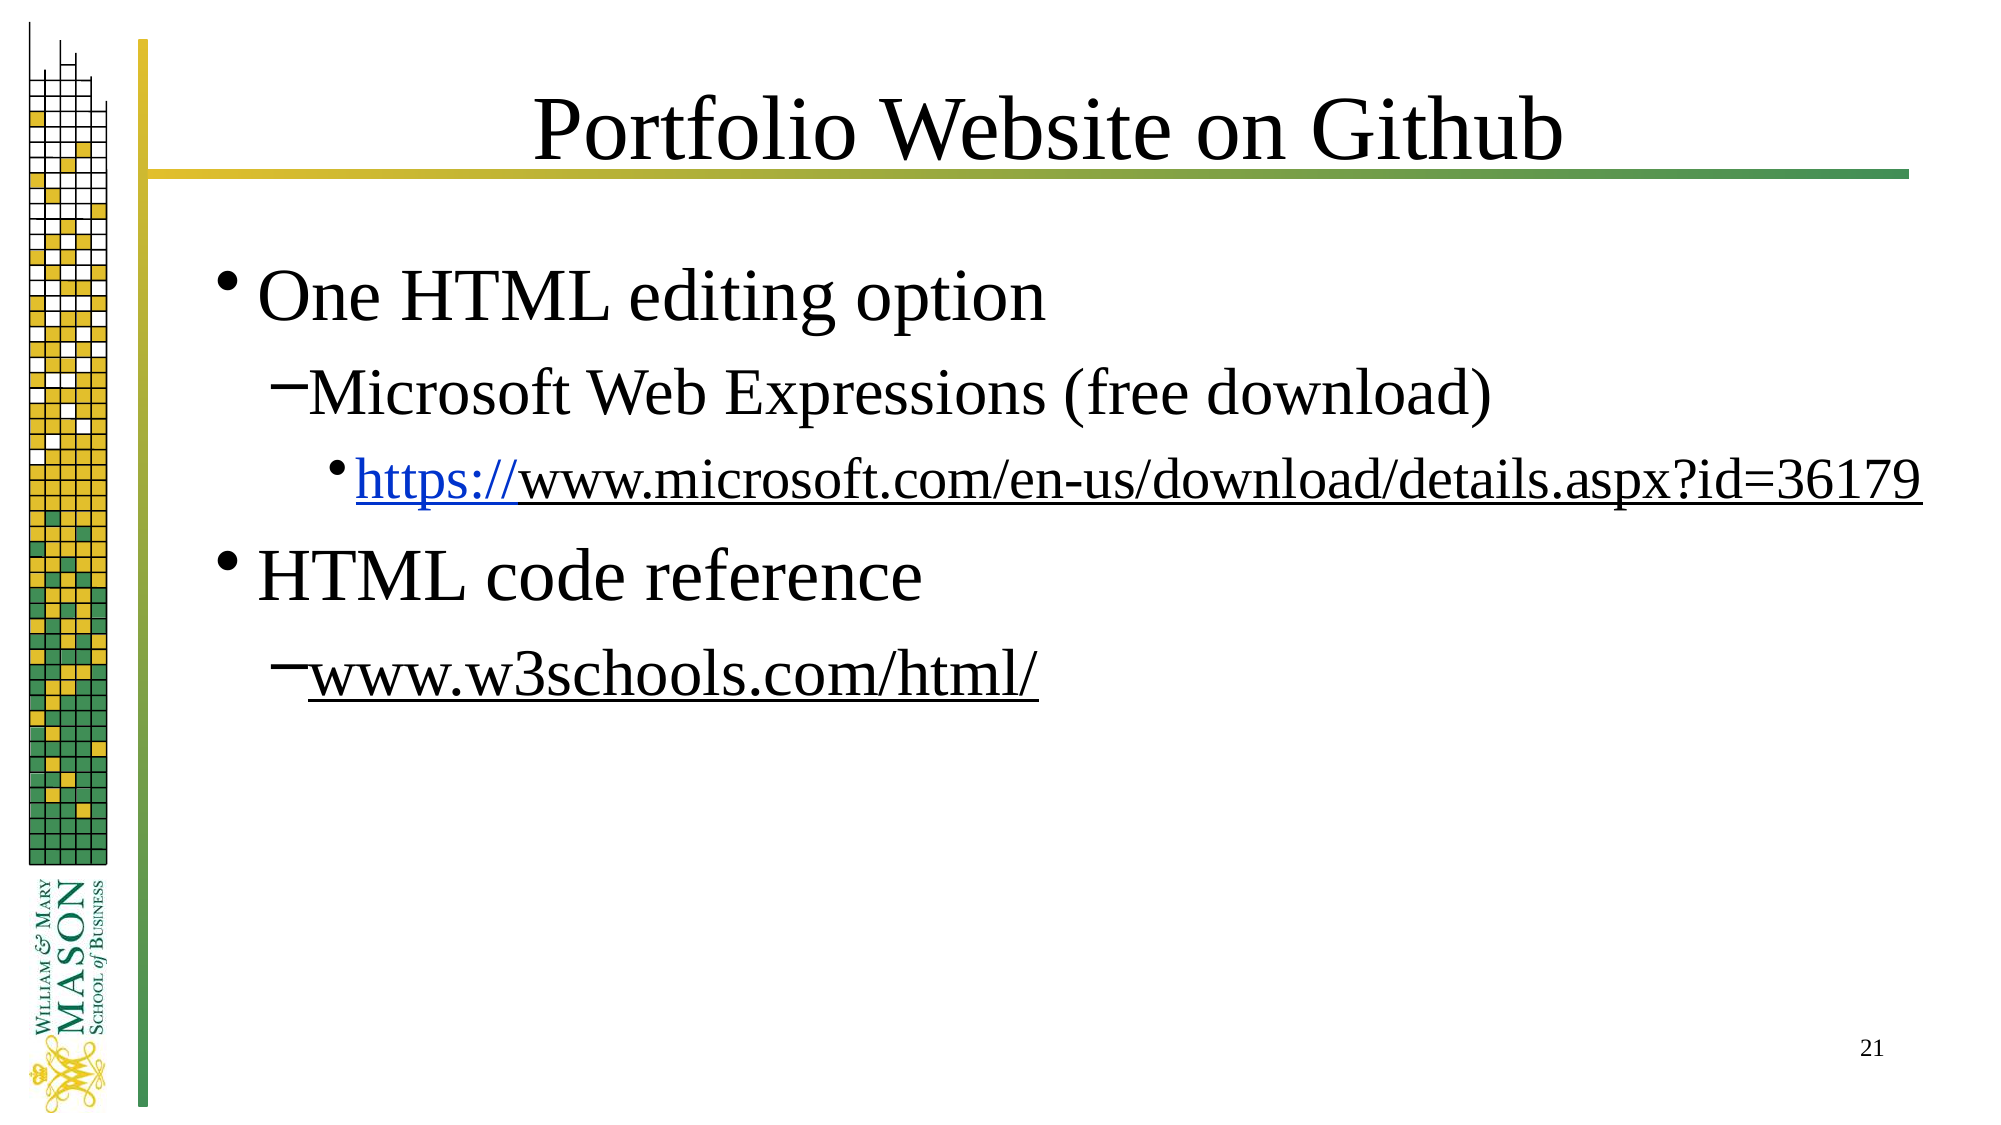

# Portfolio Website on Github
One HTML editing option
Microsoft Web Expressions (free download)
https://www.microsoft.com/en-us/download/details.aspx?id=36179
HTML code reference
www.w3schools.com/html/
21